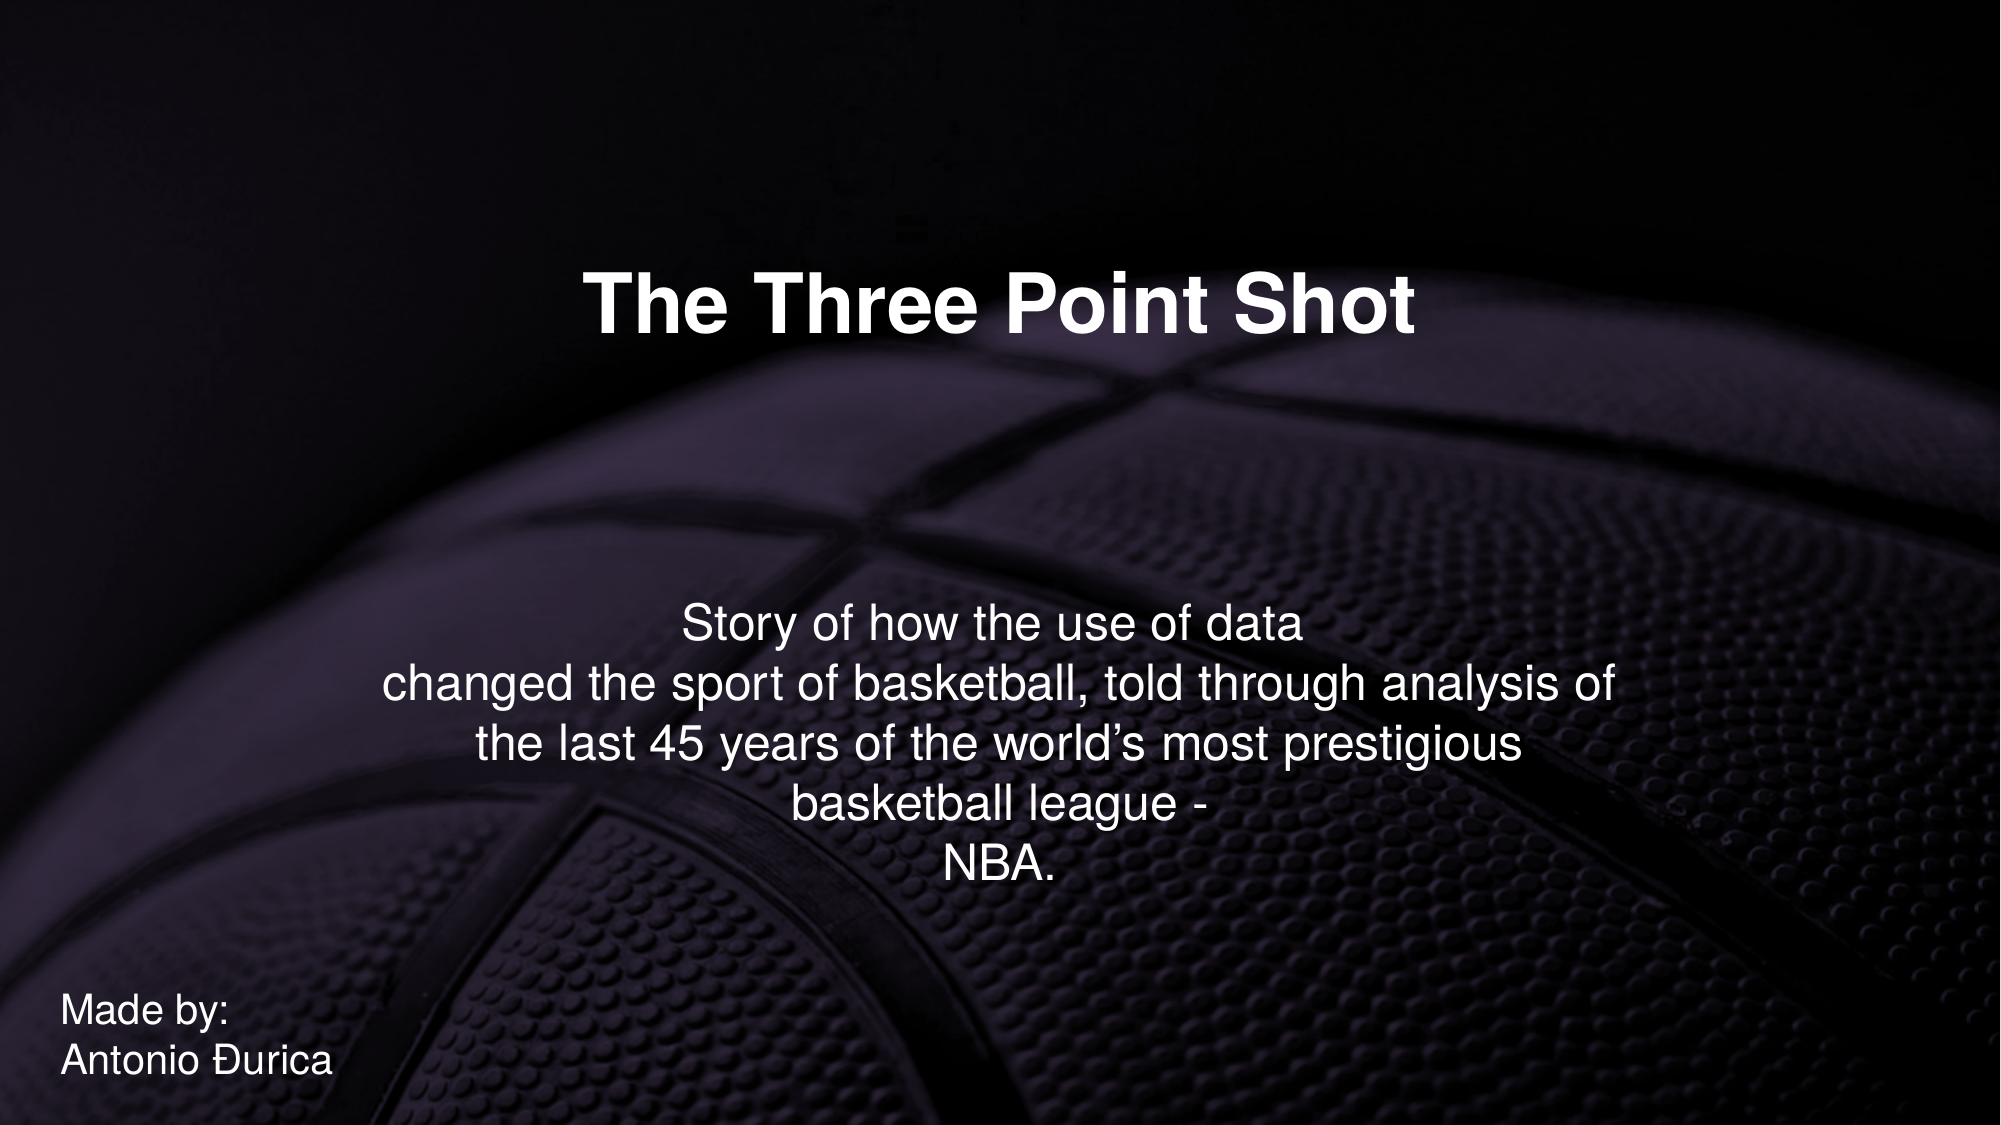

The Three Point Shot

Story of how the use of data
changed the sport of basketball, told through analysis of
the last 45 years of the world’s most prestigious basketball league -
NBA.
Made by:
Antonio Đurica